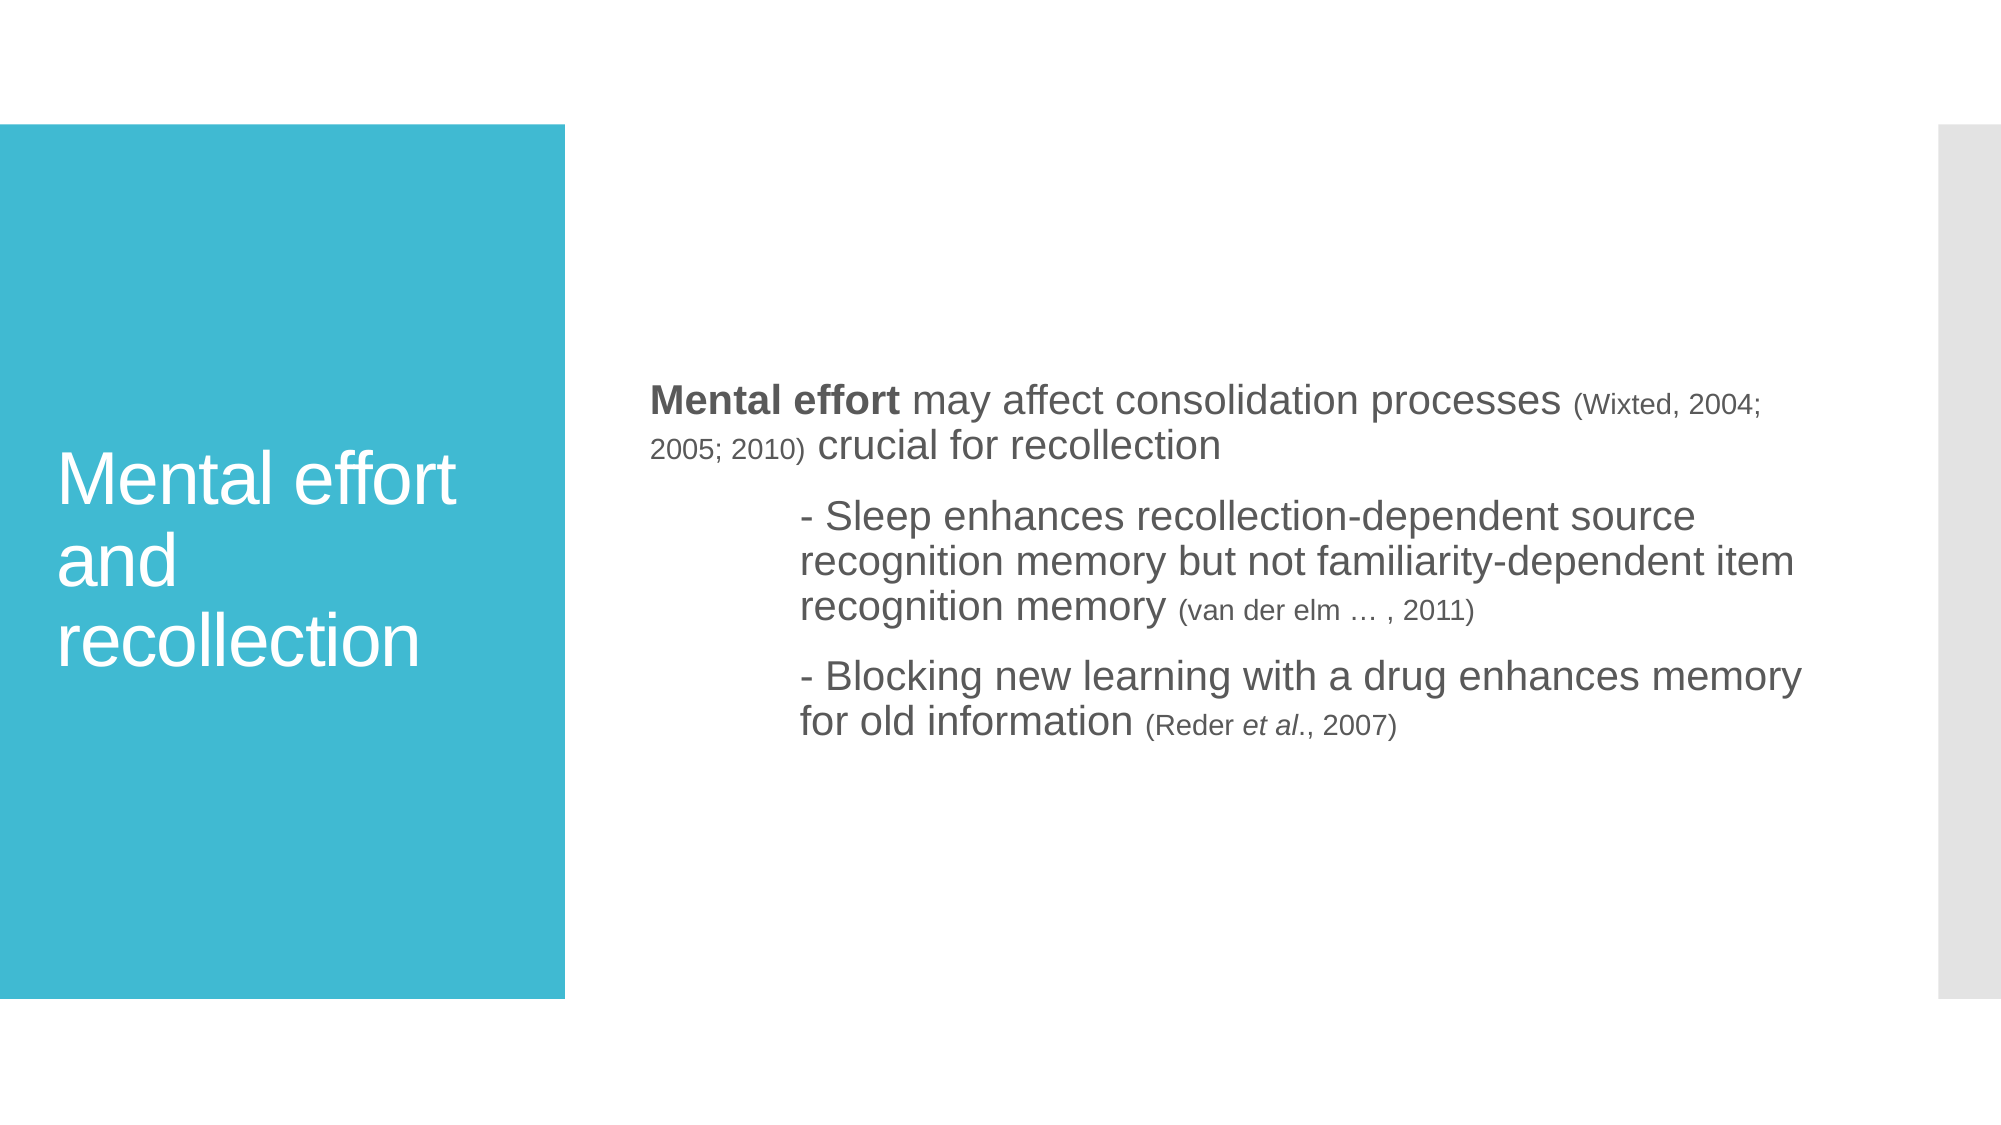

Mental effort may affect consolidation processes (Wixted, 2004; 2005; 2010) crucial for recollection
	- Sleep enhances recollection-dependent source 	recognition memory but not familiarity-dependent item 	recognition memory (van der elm … , 2011)
	- Blocking new learning with a drug enhances memory 	for old information (Reder et al., 2007)
# Mental effort and recollection